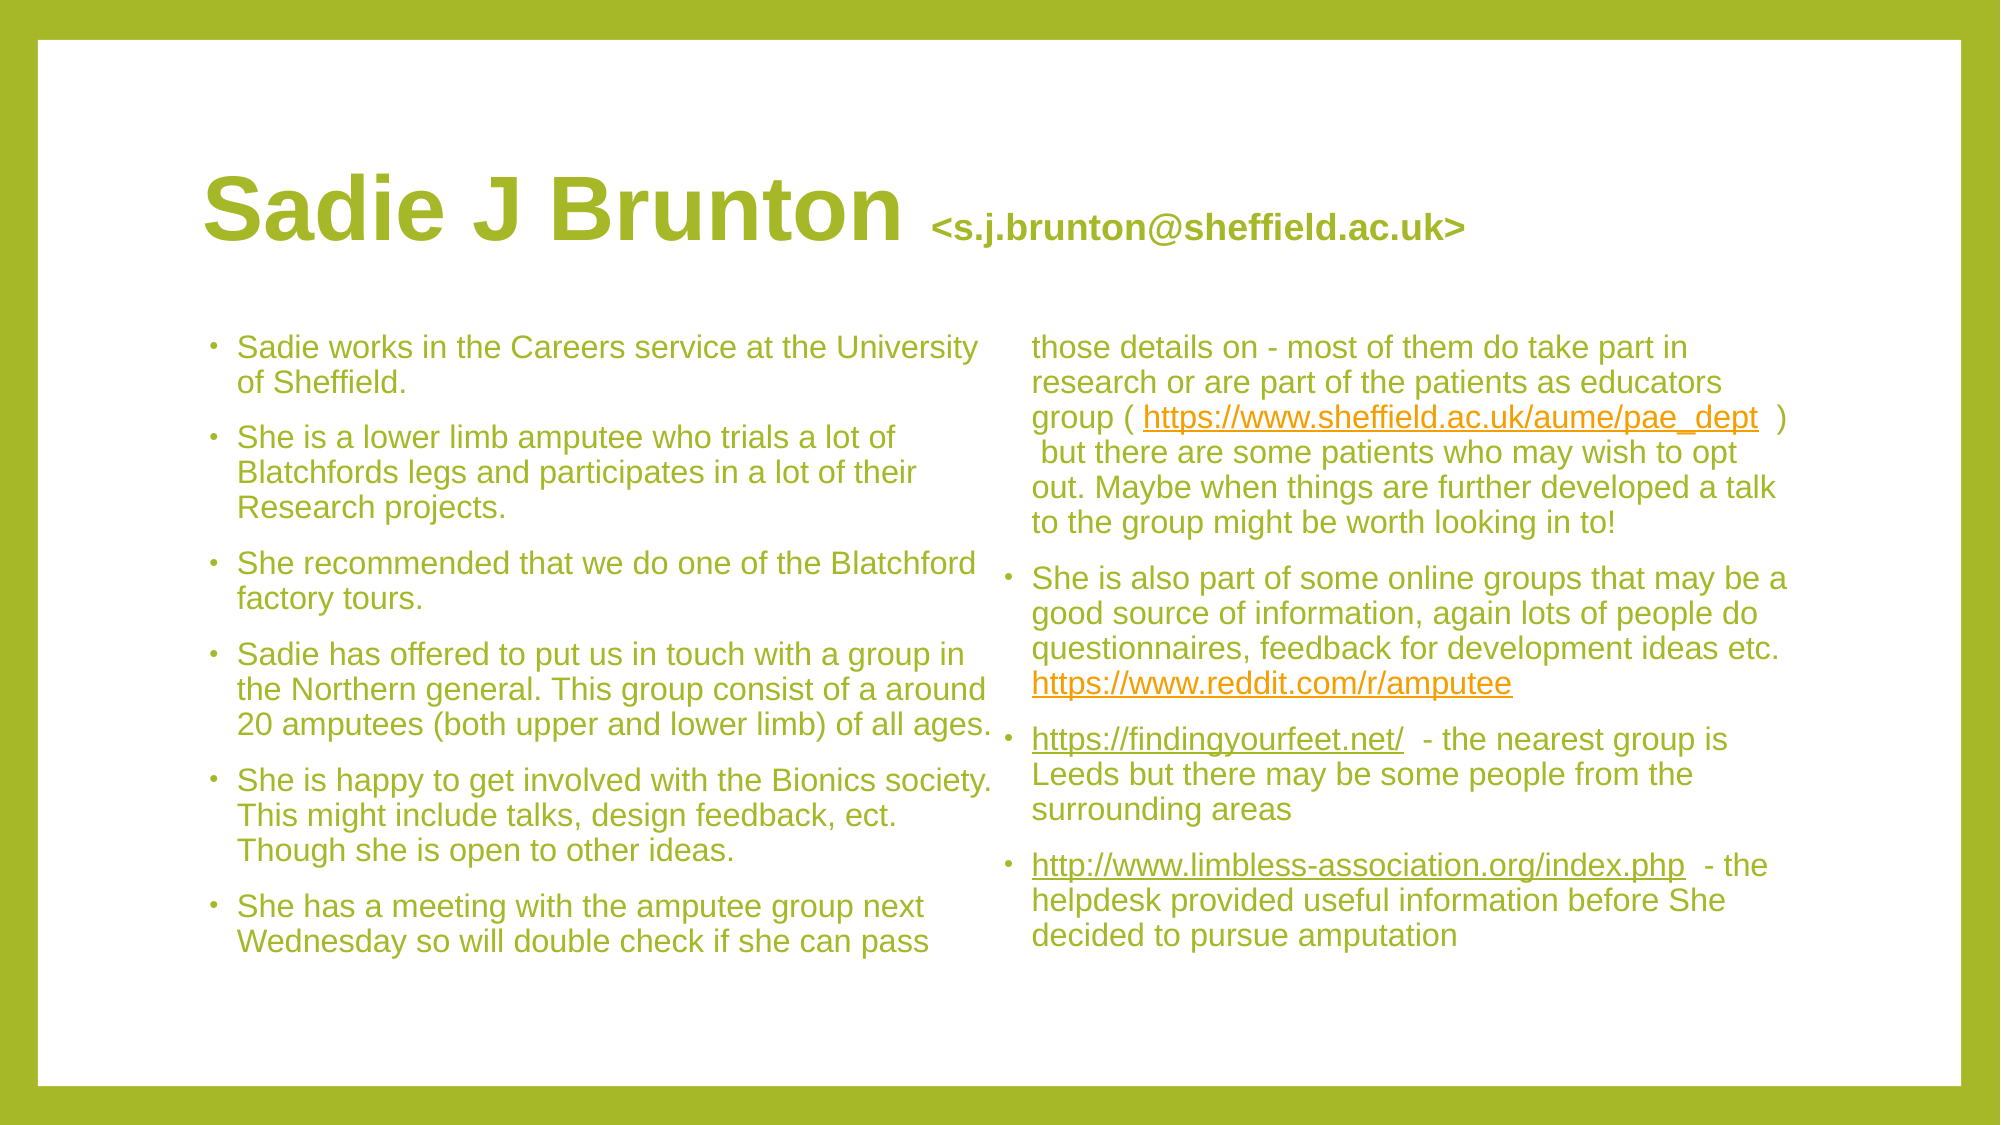

# Sadie J Brunton <s.j.brunton@sheffield.ac.uk>
Sadie works in the Careers service at the University of Sheffield.
She is a lower limb amputee who trials a lot of Blatchfords legs and participates in a lot of their Research projects.
She recommended that we do one of the Blatchford factory tours.
Sadie has offered to put us in touch with a group in the Northern general. This group consist of a around 20 amputees (both upper and lower limb) of all ages.
She is happy to get involved with the Bionics society. This might include talks, design feedback, ect. Though she is open to other ideas.
She has a meeting with the amputee group next Wednesday so will double check if she can pass those details on - most of them do take part in research or are part of the patients as educators group ( https://www.sheffield.ac.uk/aume/pae_dept  )  but there are some patients who may wish to opt out. Maybe when things are further developed a talk to the group might be worth looking in to!
She is also part of some online groups that may be a good source of information, again lots of people do questionnaires, feedback for development ideas etc. https://www.reddit.com/r/amputee
https://findingyourfeet.net/  - the nearest group is Leeds but there may be some people from the surrounding areas
http://www.limbless-association.org/index.php  - the helpdesk provided useful information before She decided to pursue amputation